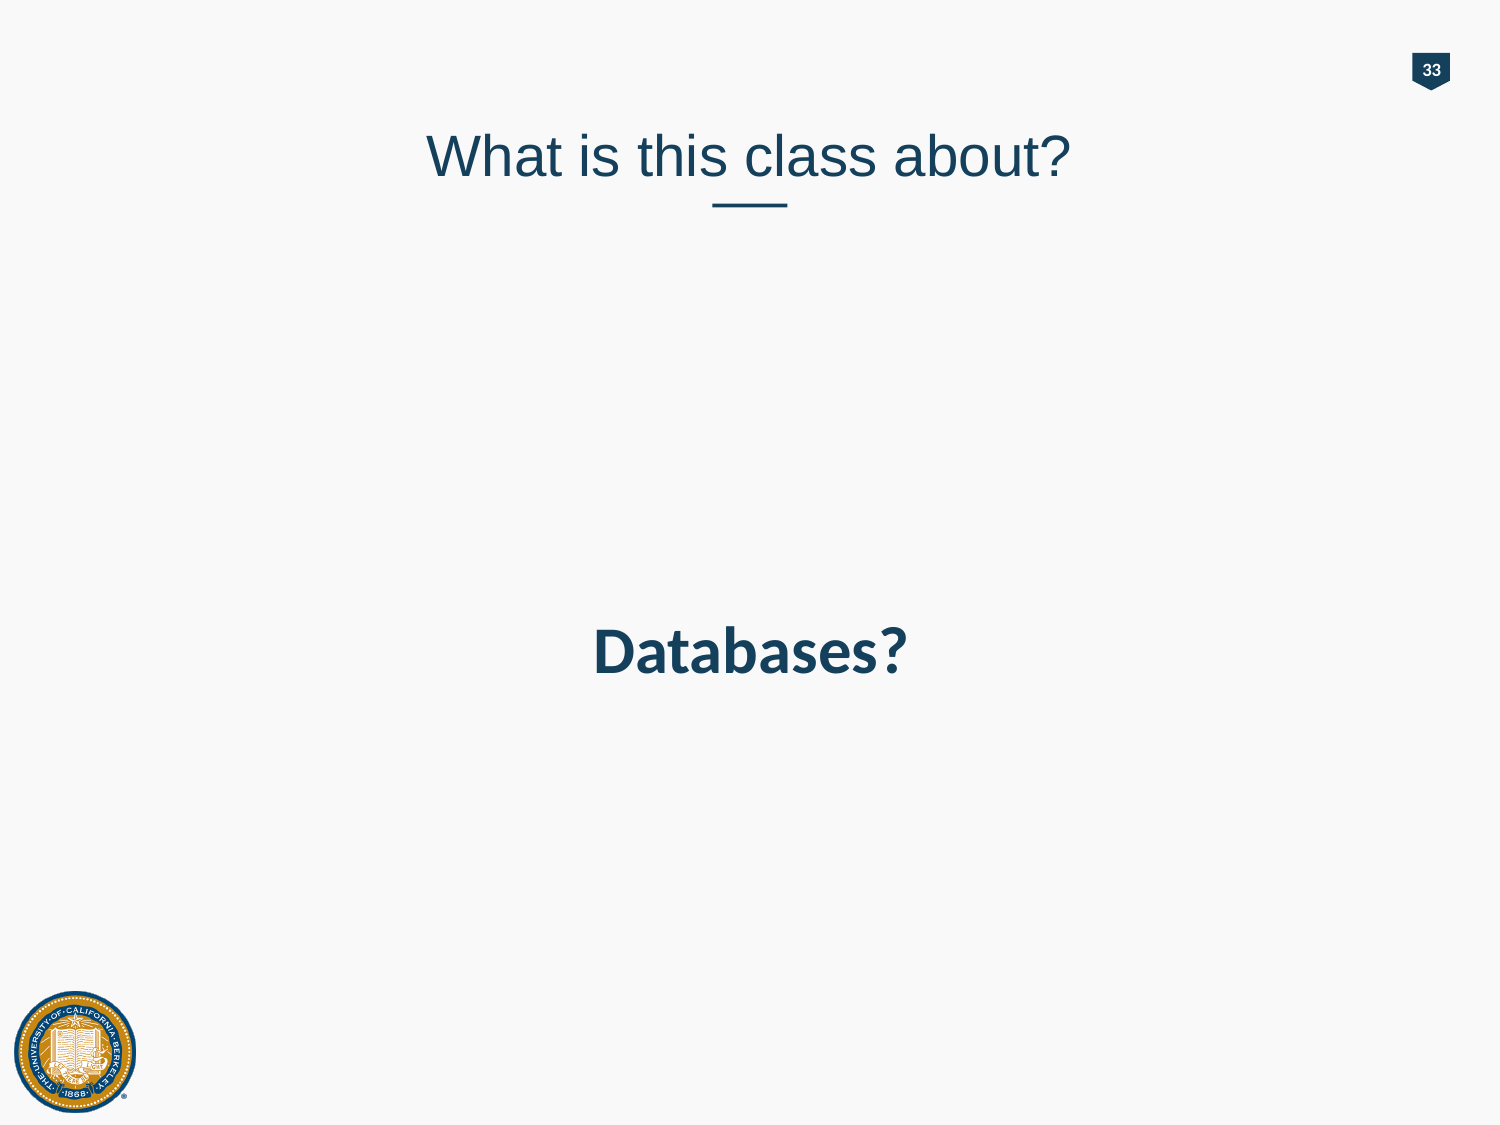

33

# What is this class about?

Databases?